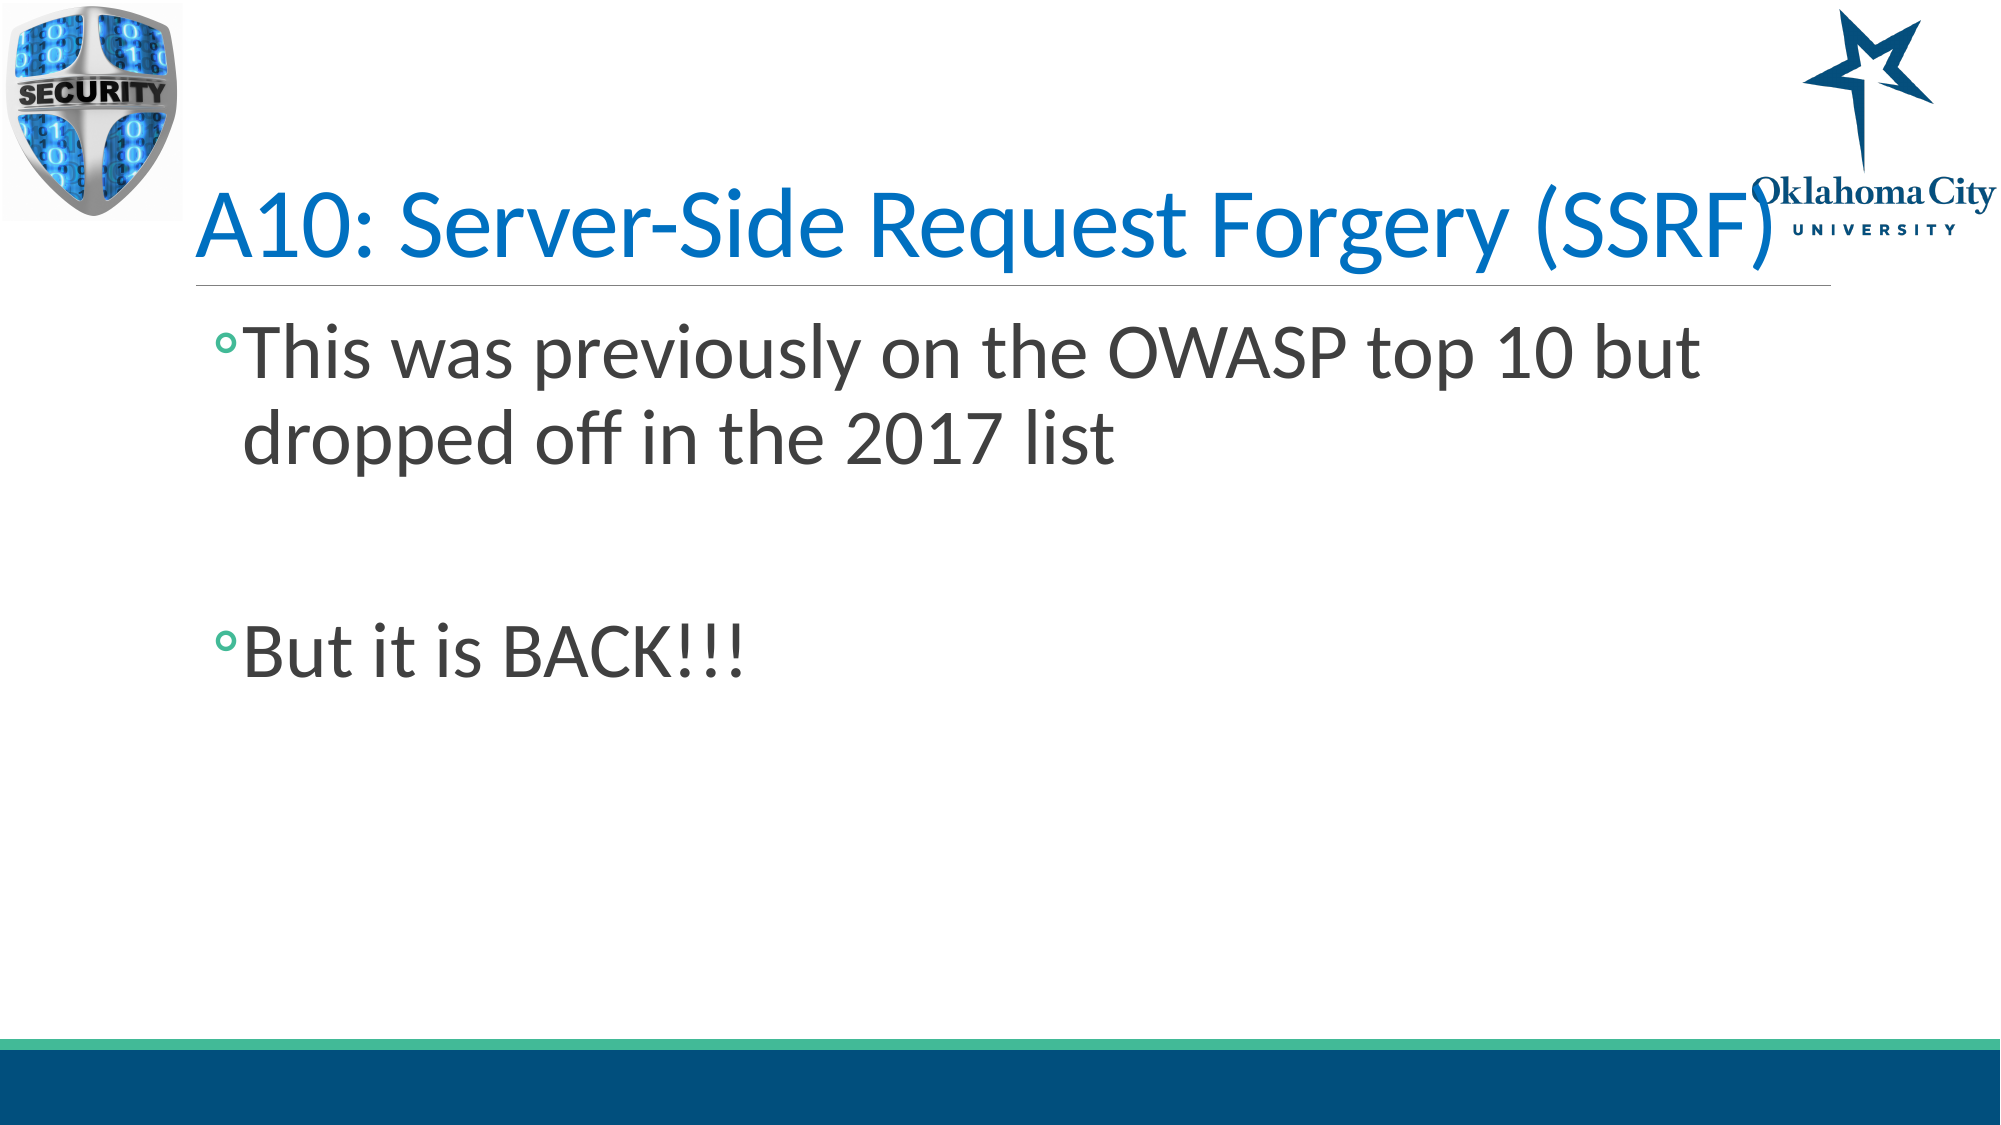

# A10: Server-Side Request Forgery (SSRF)
This was previously on the OWASP top 10 but dropped off in the 2017 list

But it is BACK!!!